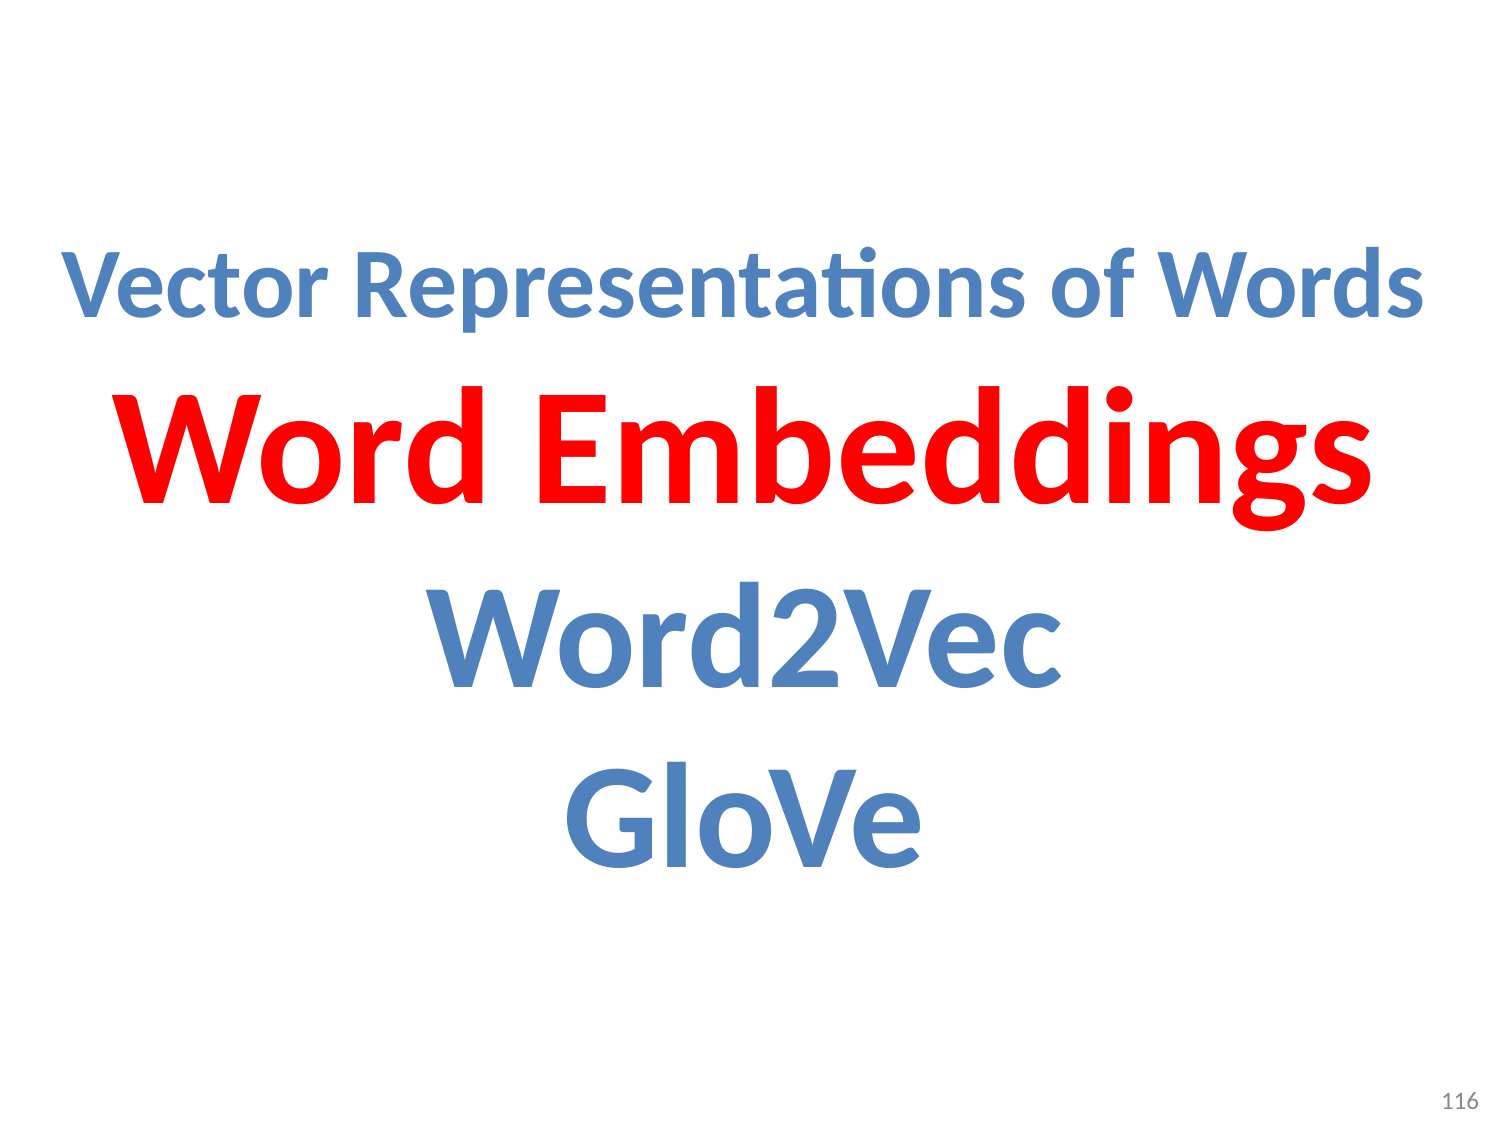

# Vector Representations of Words Word Embeddings Word2Vec GloVe
116